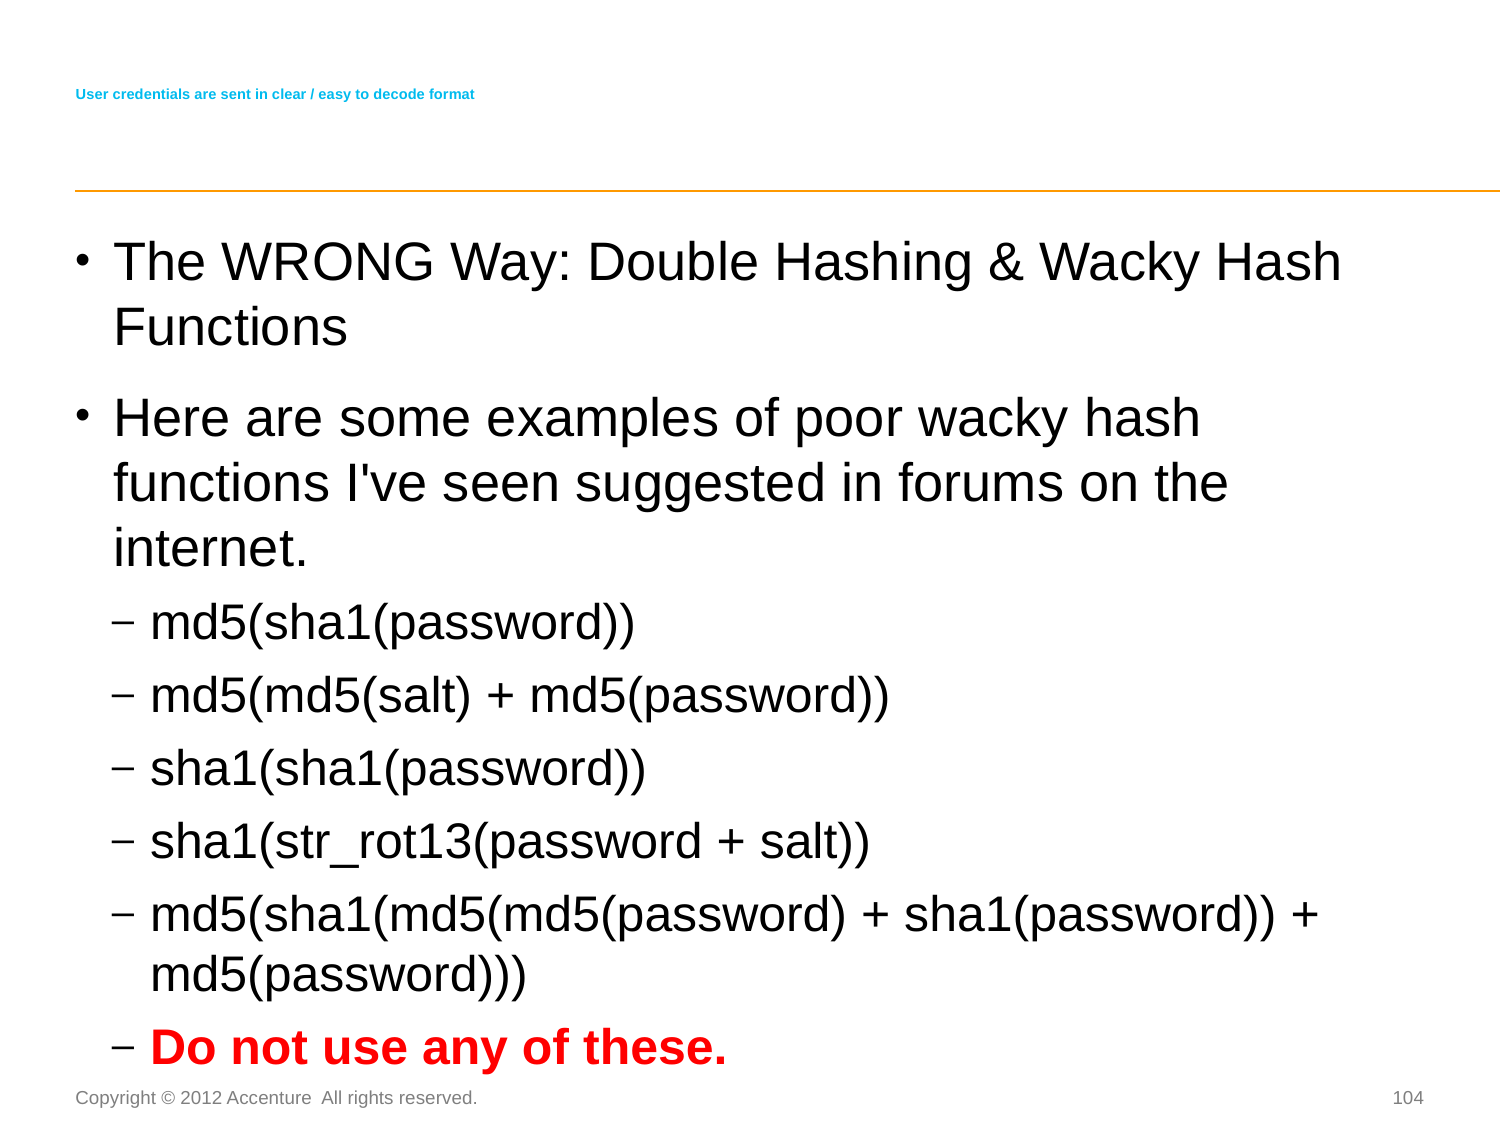

# User credentials are sent in clear / easy to decode format
The WRONG Way: Double Hashing & Wacky Hash Functions
Here are some examples of poor wacky hash functions I've seen suggested in forums on the internet.
md5(sha1(password))
md5(md5(salt) + md5(password))
sha1(sha1(password))
sha1(str_rot13(password + salt))
md5(sha1(md5(md5(password) + sha1(password)) + md5(password)))
Do not use any of these.